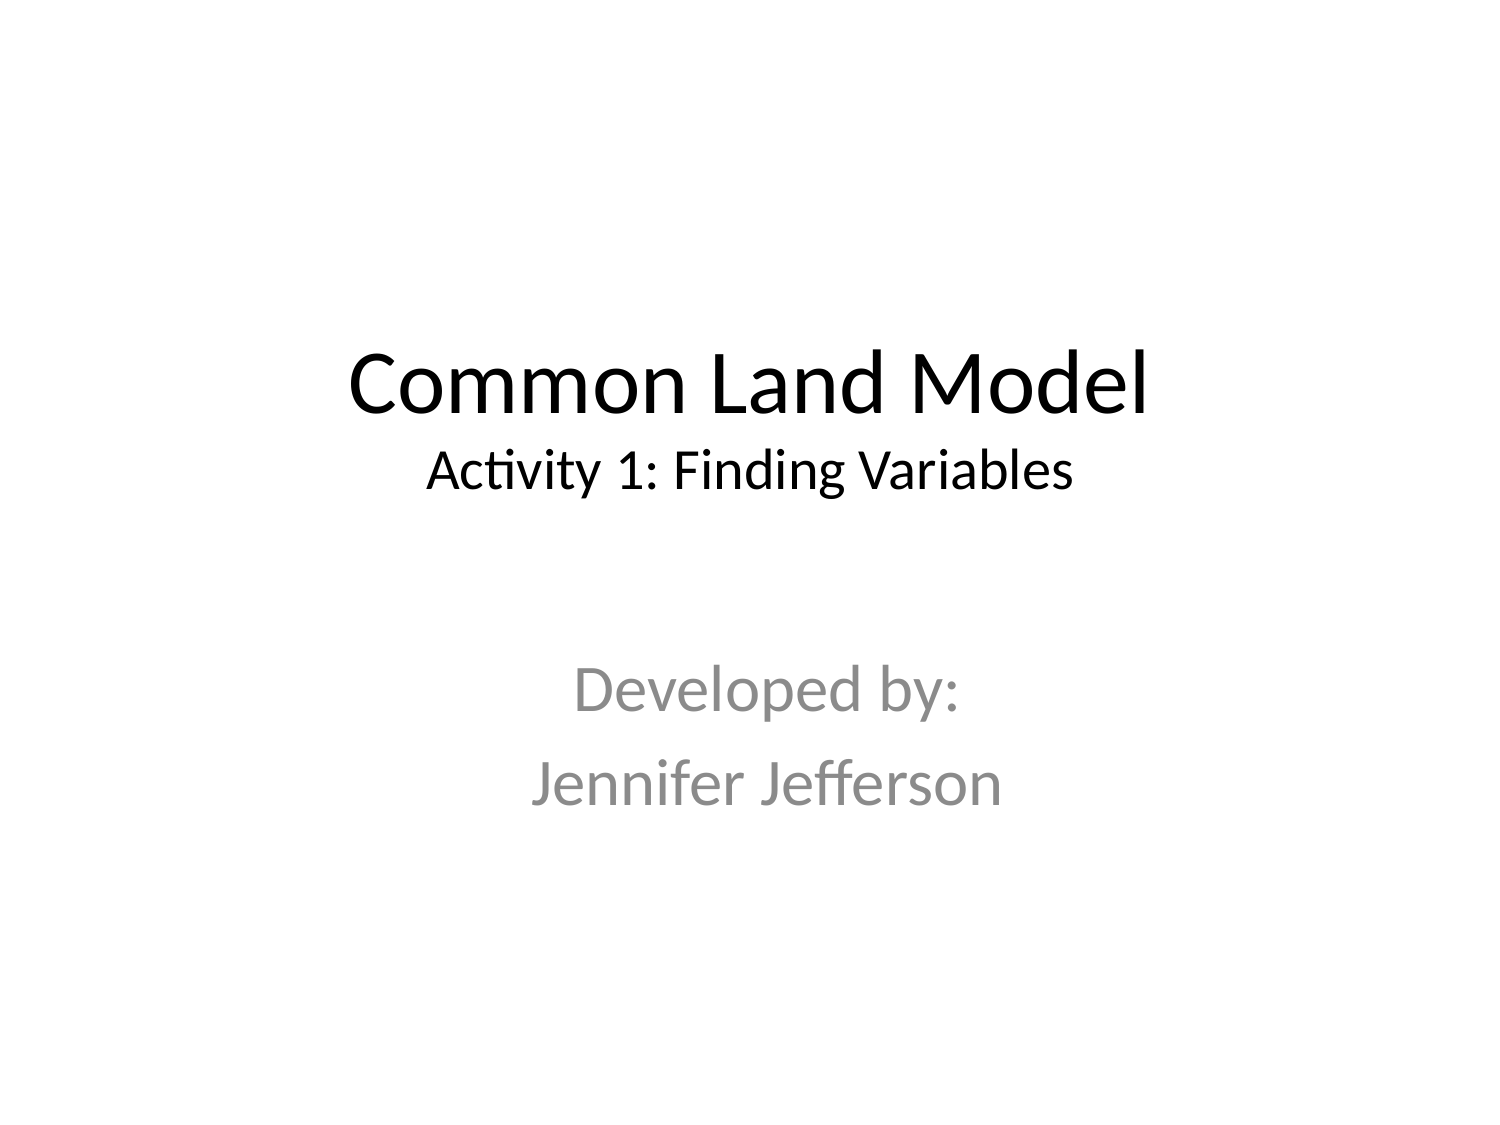

# Common Land Model Activity 1: Finding Variables
Developed by:
Jennifer Jefferson